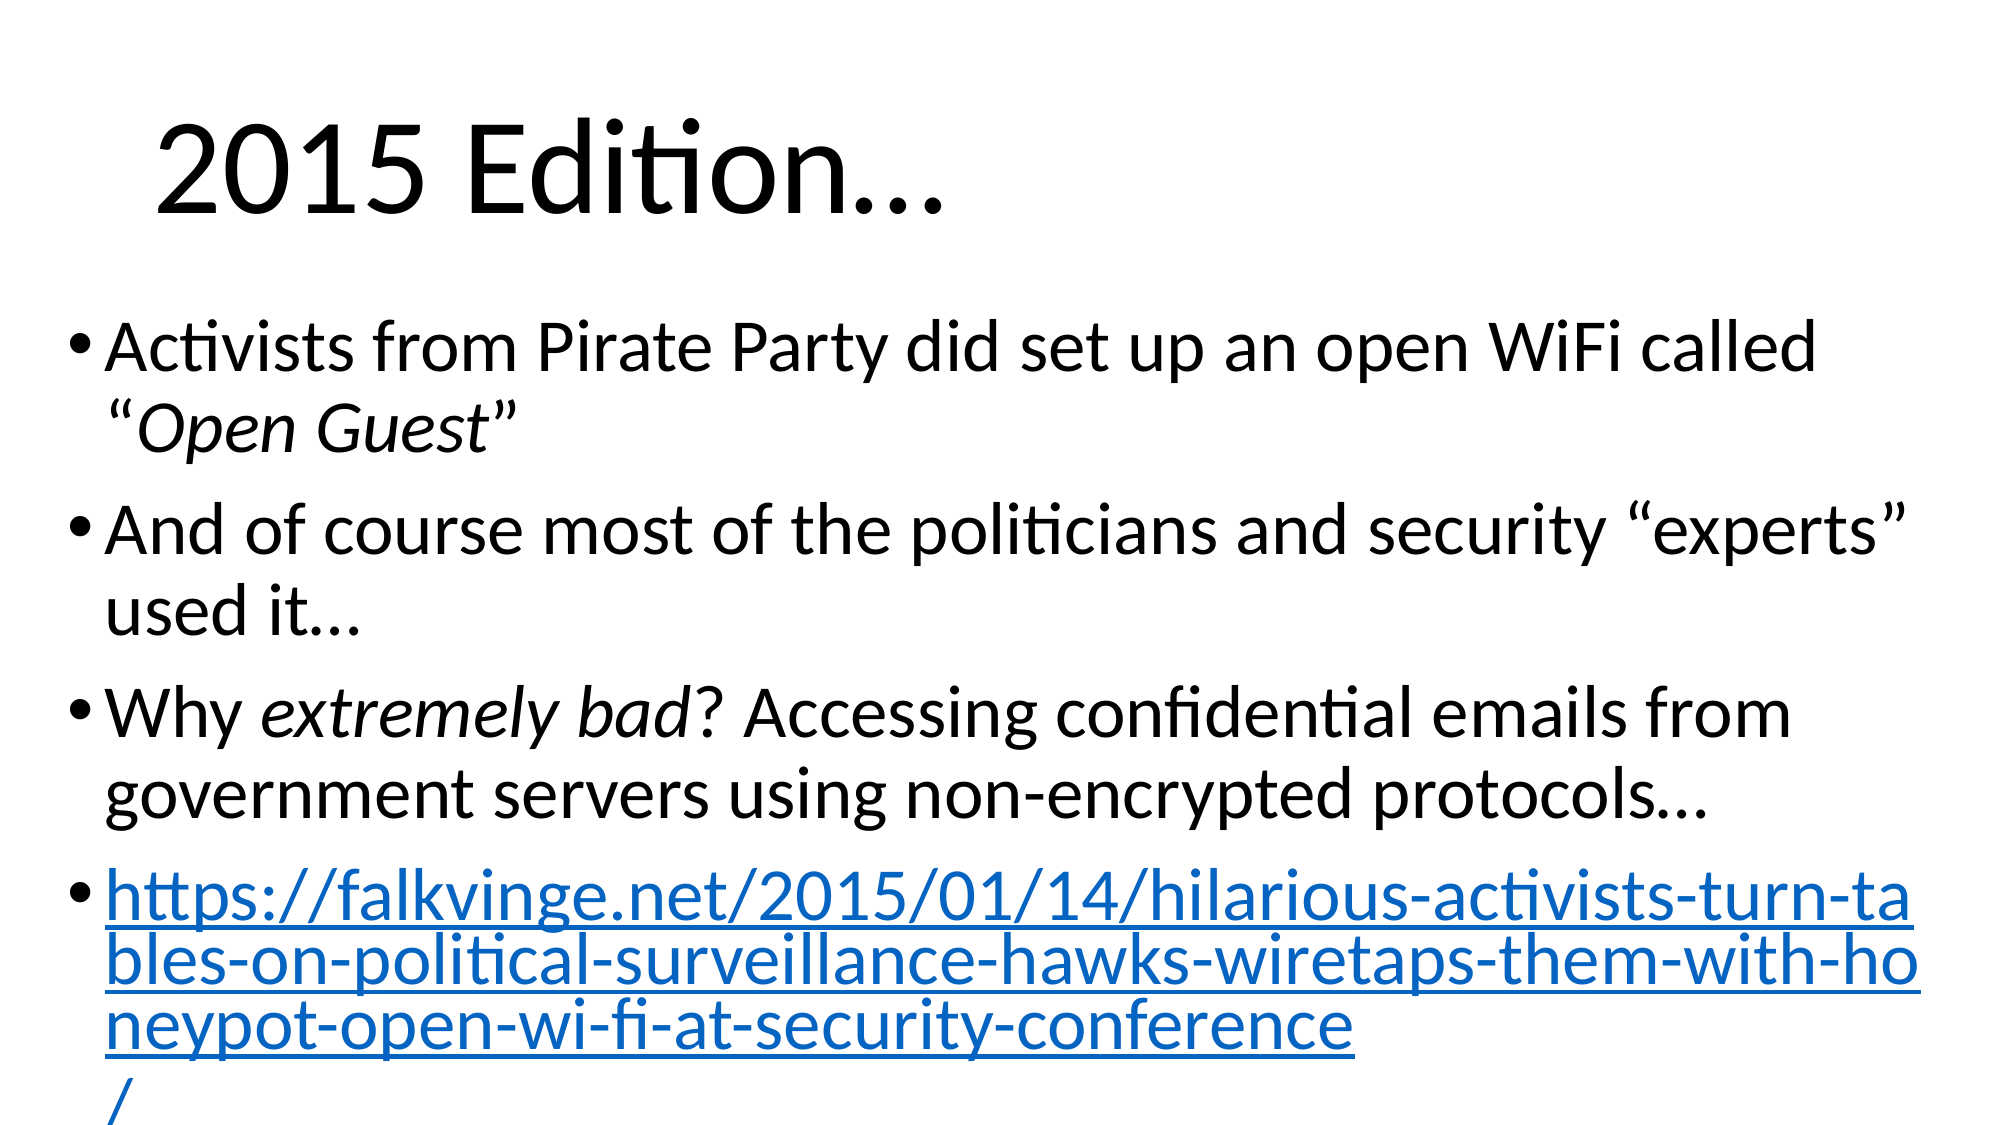

# 2015 Edition…
Activists from Pirate Party did set up an open WiFi called “Open Guest”
And of course most of the politicians and security “experts” used it…
Why extremely bad? Accessing confidential emails from government servers using non-encrypted protocols…
https://falkvinge.net/2015/01/14/hilarious-activists-turn-tables-on-political-surveillance-hawks-wiretaps-them-with-honeypot-open-wi-fi-at-security-conference/